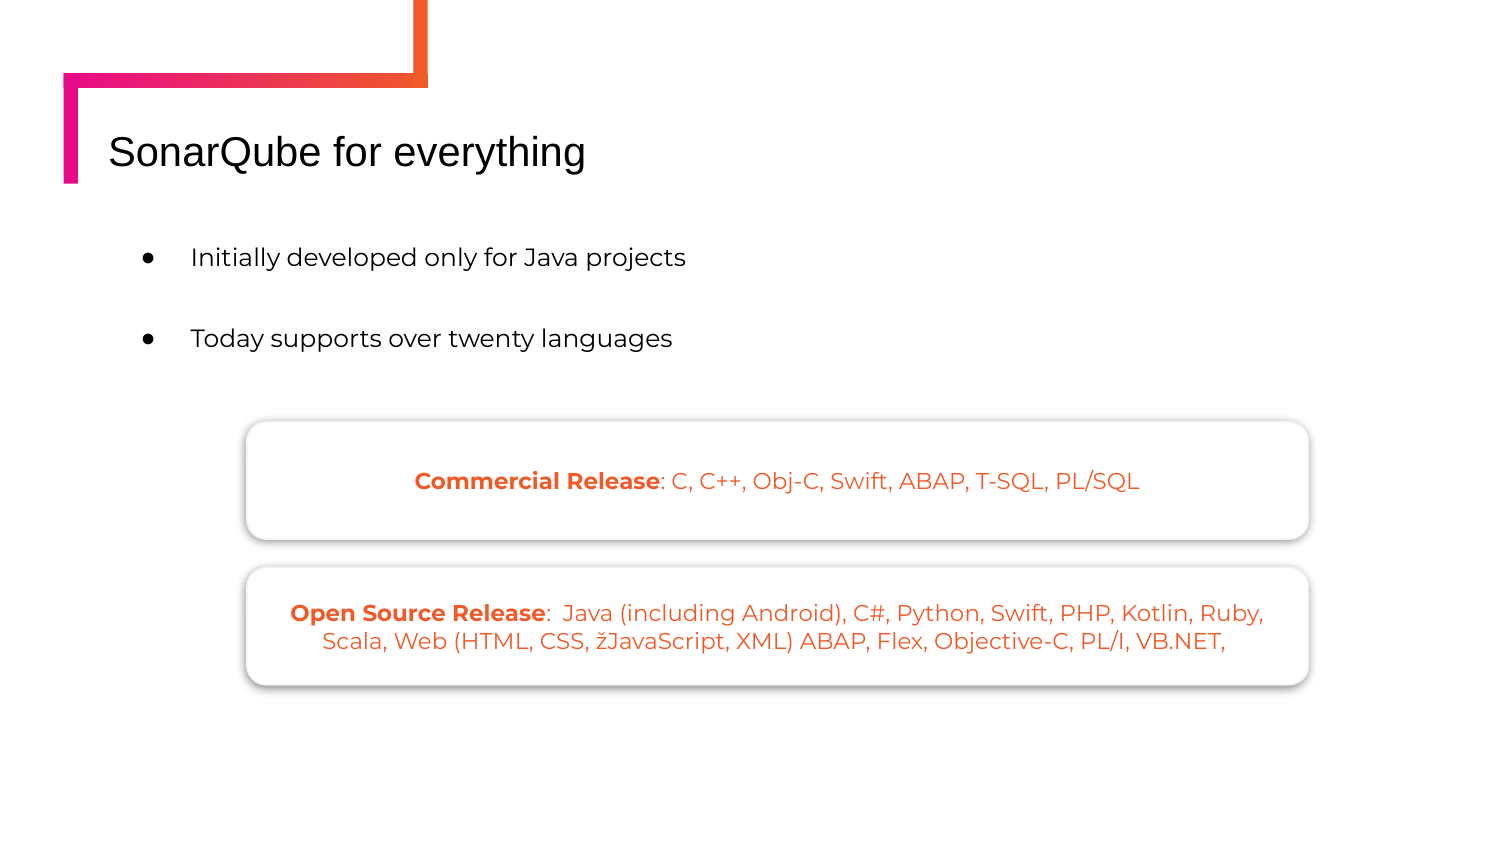

# SonarQube for everything
Initially developed only for Java projects
Today supports over twenty languages
Commercial Release: C, C++, Obj-C, Swift, ABAP, T-SQL, PL/SQL
Open Source Release:  Java (including Android), C#, Python, Swift, PHP, Kotlin, Ruby, Scala, Web (HTML, CSS, žJavaScript, XML) ABAP, Flex, Objective-C, PL/I, VB.NET,